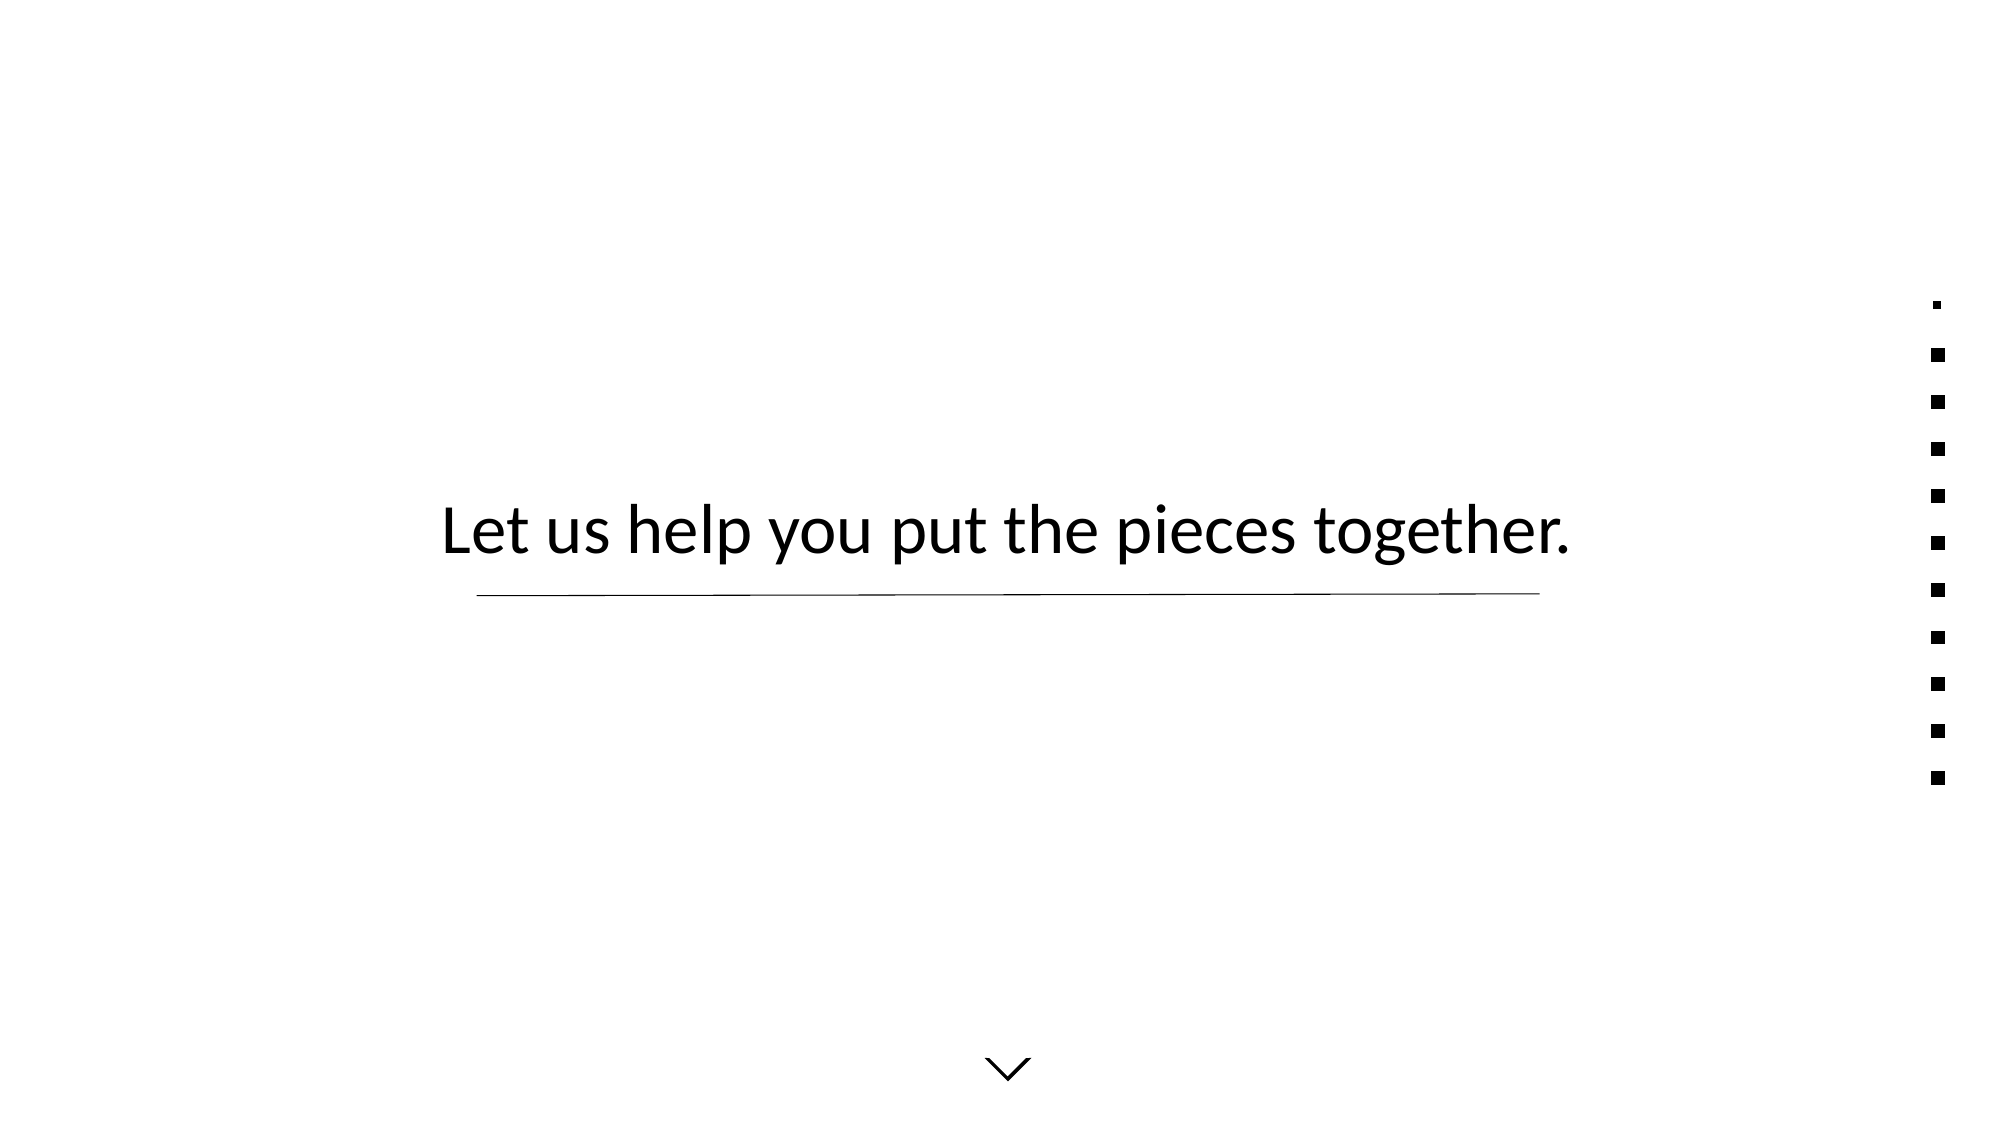

Let us help you put the pieces together.